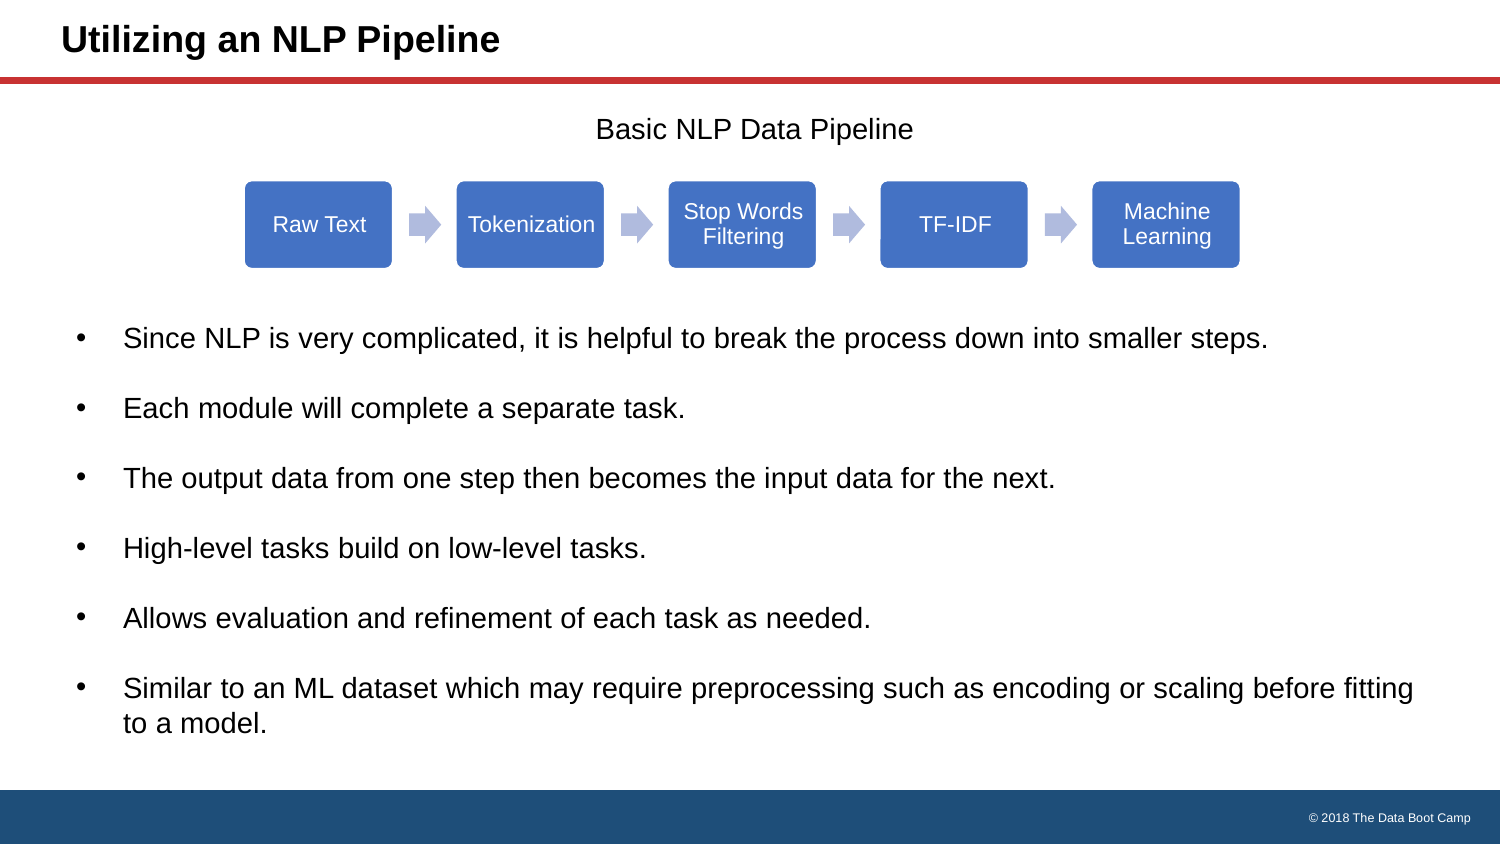

# Utilizing an NLP Pipeline
Basic NLP Data Pipeline
Raw Text

Tokenization

Stop Words Filtering

TF-IDF

Machine Learning
Since NLP is very complicated, it is helpful to break the process down into smaller steps.

Each module will complete a separate task.

The output data from one step then becomes the input data for the next.

High-level tasks build on low-level tasks.

Allows evaluation and refinement of each task as needed.

Similar to an ML dataset which may require preprocessing such as encoding or scaling before fitting to a model.